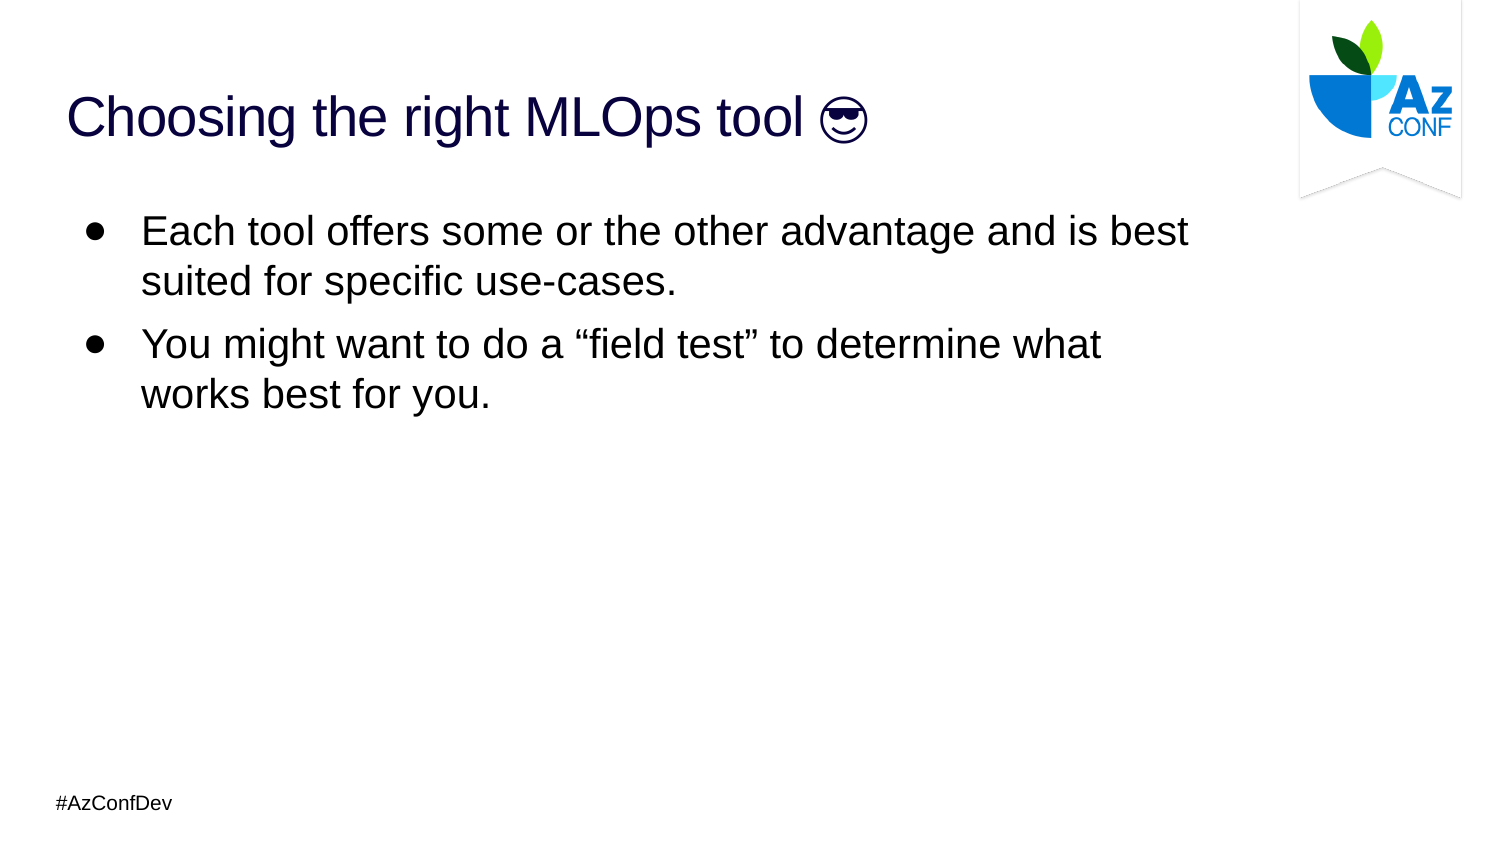

# Choosing the right MLOps tool 😎
Each tool offers some or the other advantage and is best suited for specific use-cases.
You might want to do a “field test” to determine what works best for you.